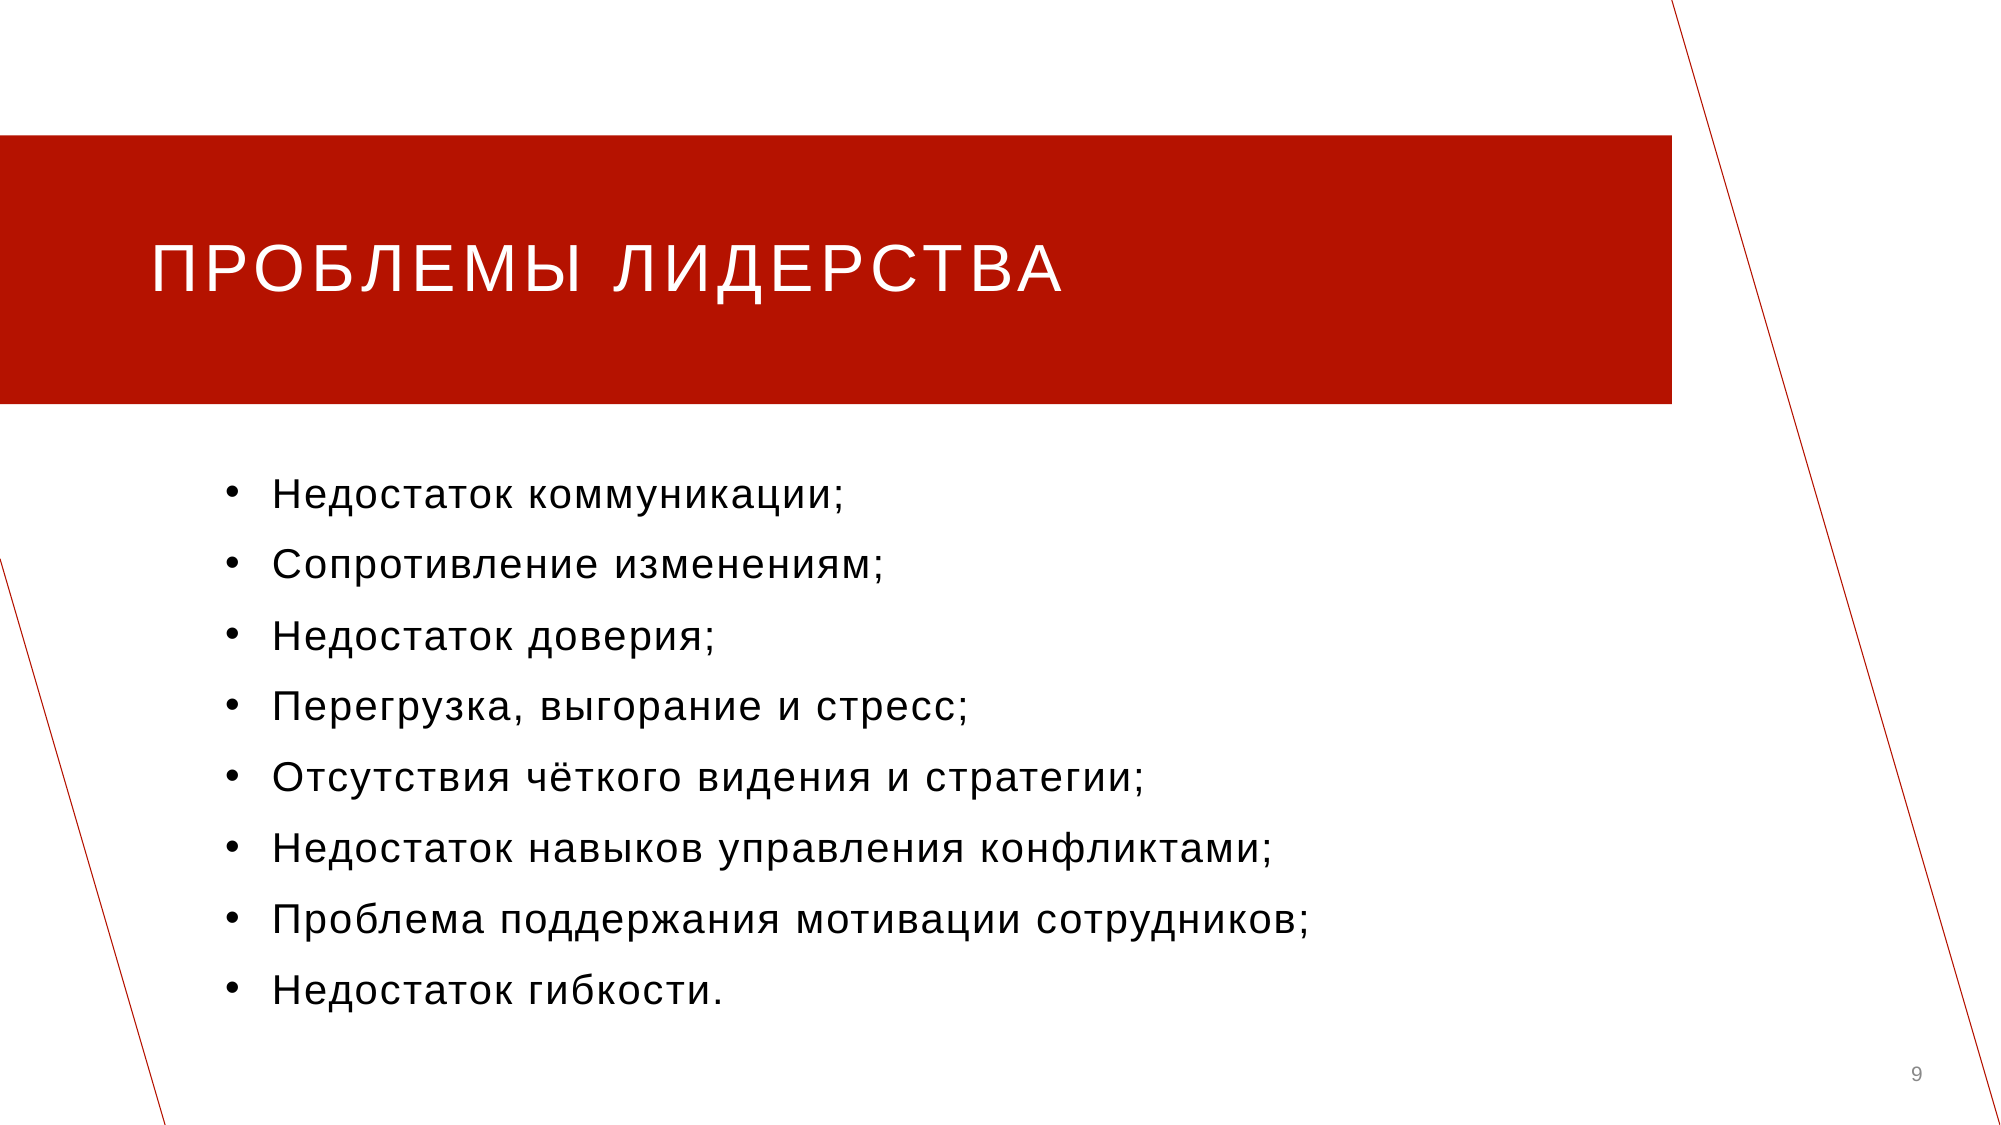

# Проблемы лидерства
Недостаток коммуникации;
Сопротивление изменениям;
Недостаток доверия;
Перегрузка, выгорание и стресс;
Отсутствия чёткого видения и стратегии;
Недостаток навыков управления конфликтами;
Проблема поддержания мотивации сотрудников;
Недостаток гибкости.
9